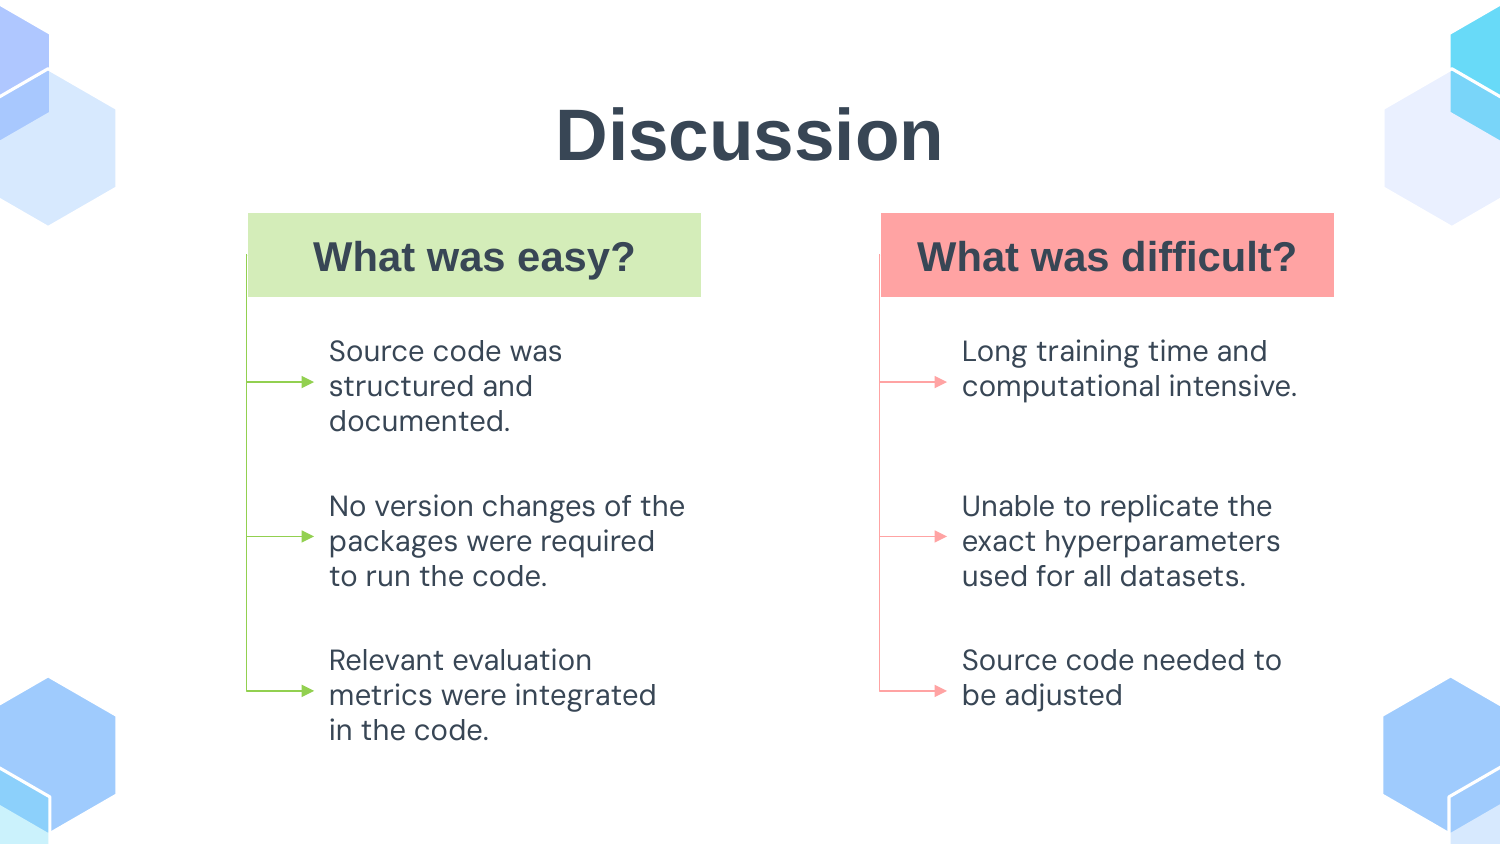

# Discussion
What was easy?
What was difficult?
Source code was structured and documented.
Long training time and computational intensive.
No version changes of the packages were required to run the code.
Unable to replicate the exact hyperparameters used for all datasets.
Relevant evaluation metrics were integrated in the code.
Source code needed to be adjusted